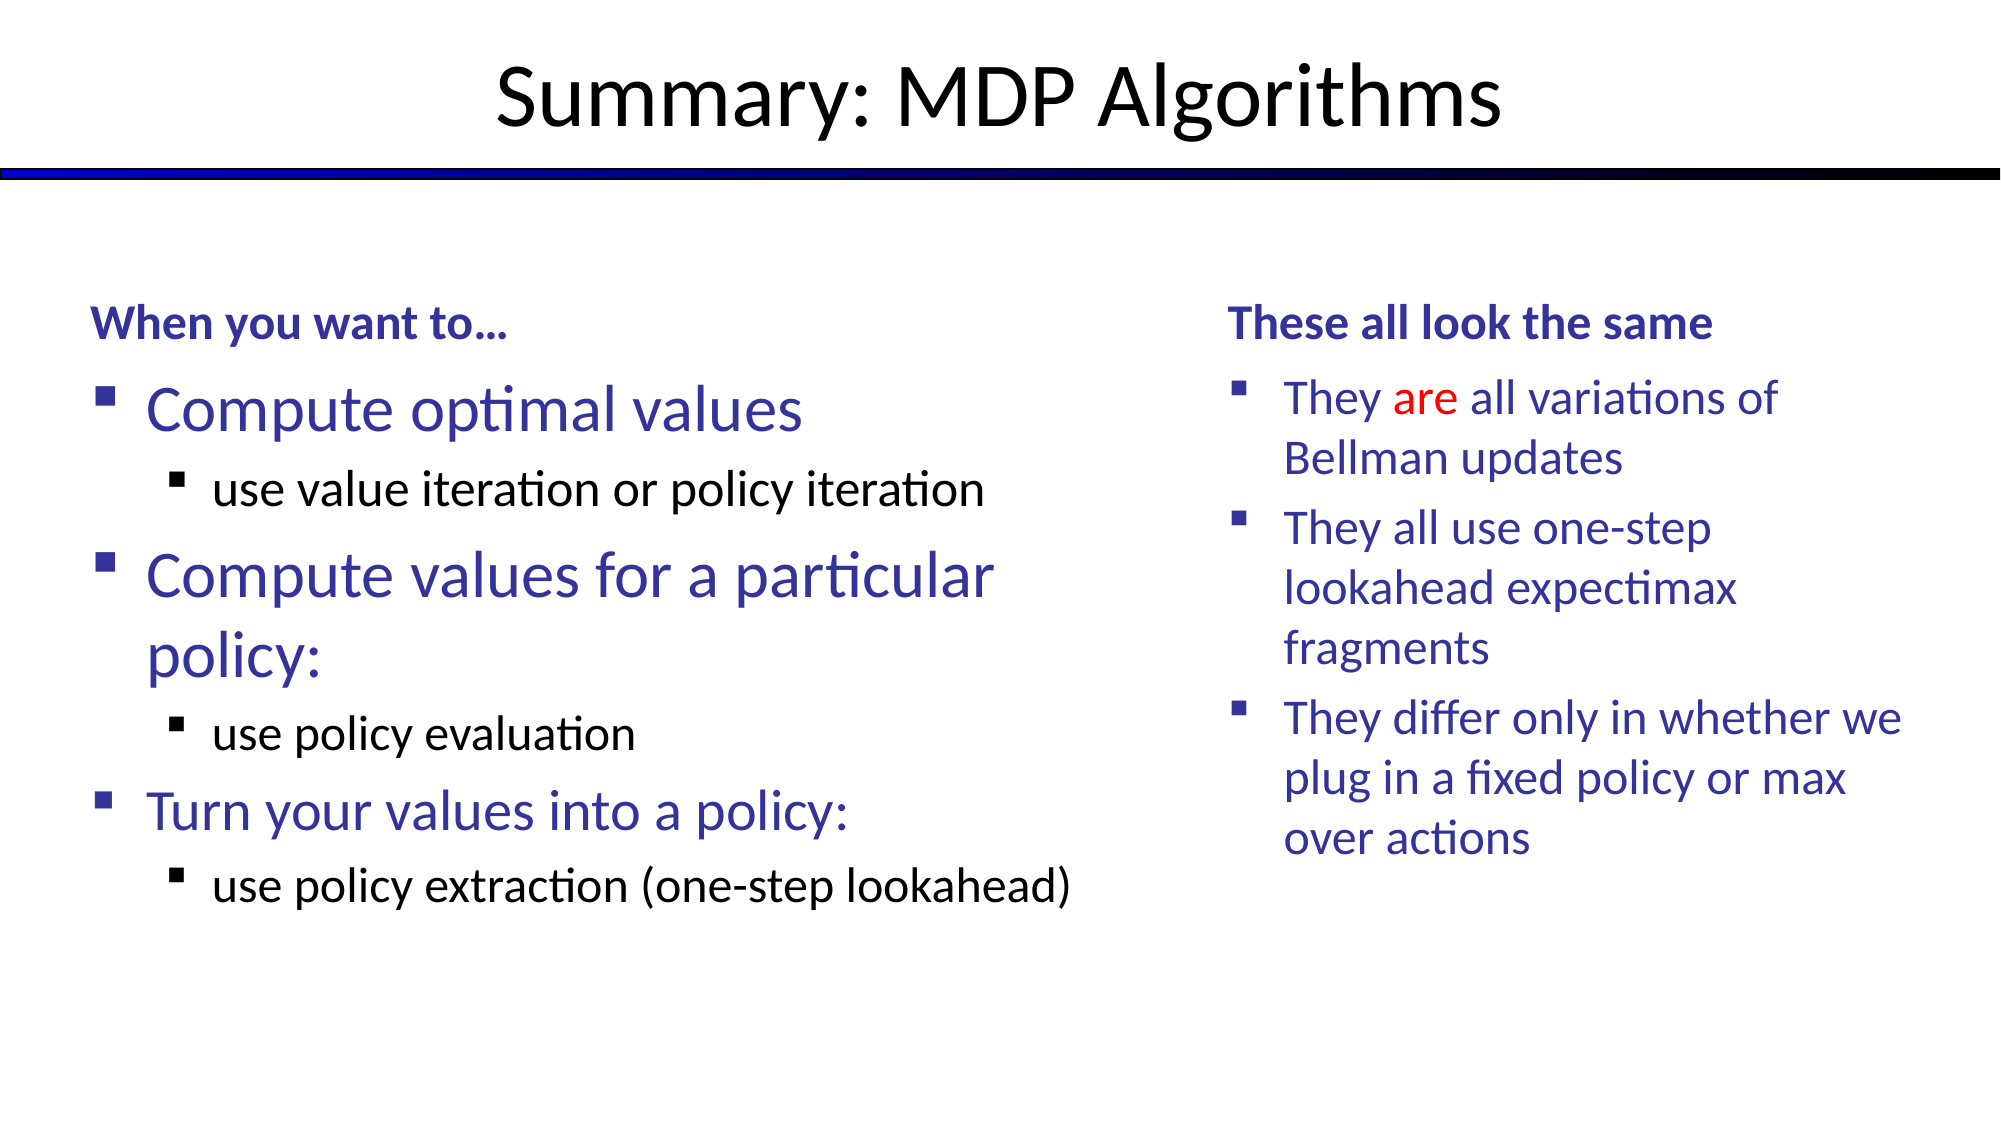

# Summary: MDP Algorithms
When you want to…
These all look the same
Compute optimal values
use value iteration or policy iteration
Compute values for a particular policy:
use policy evaluation
Turn your values into a policy:
use policy extraction (one-step lookahead)
They are all variations of Bellman updates
They all use one-step lookahead expectimax fragments
They differ only in whether we plug in a fixed policy or max over actions